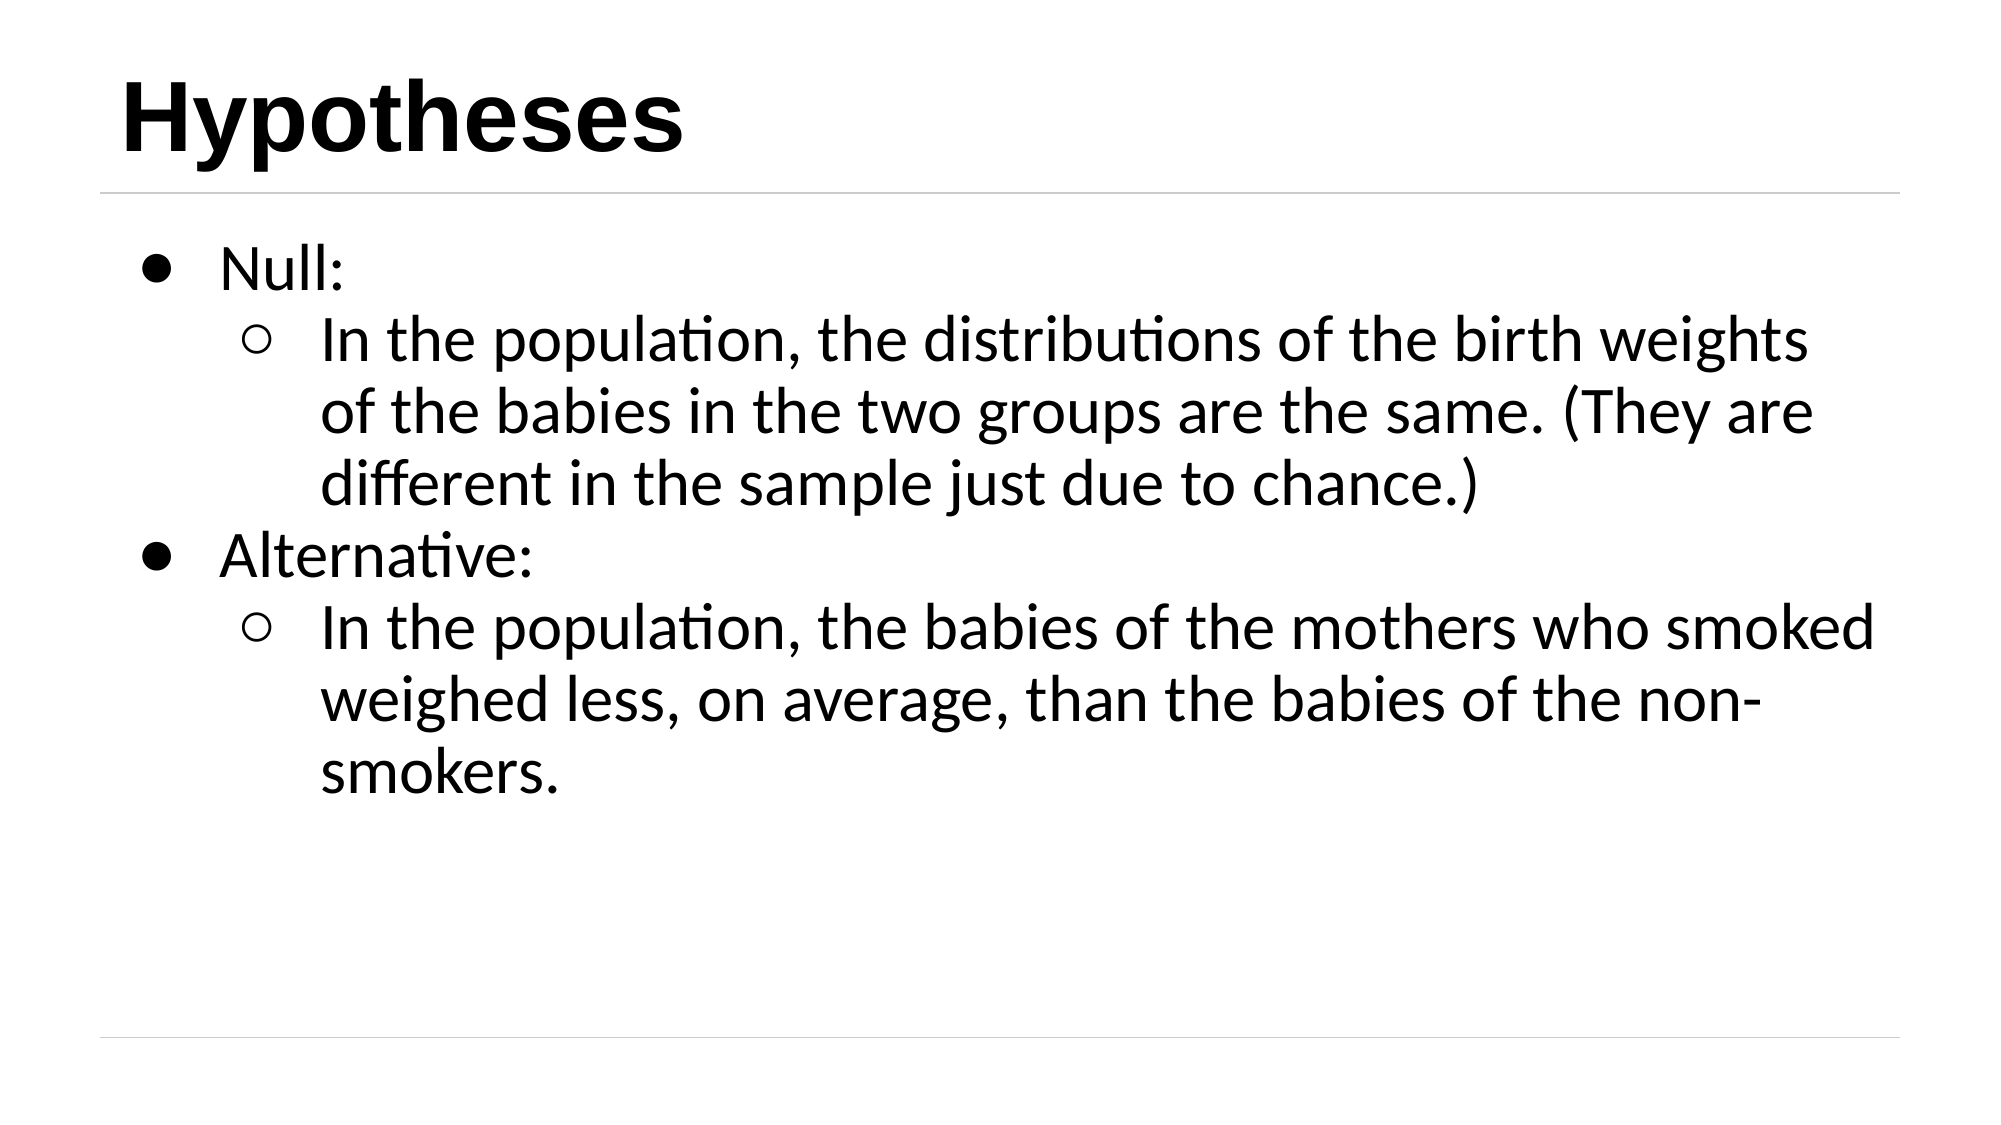

# Hypotheses
Null:
In the population, the distributions of the birth weights of the babies in the two groups are the same. (They are different in the sample just due to chance.)
Alternative:
In the population, the babies of the mothers who smoked weighed less, on average, than the babies of the non-smokers.